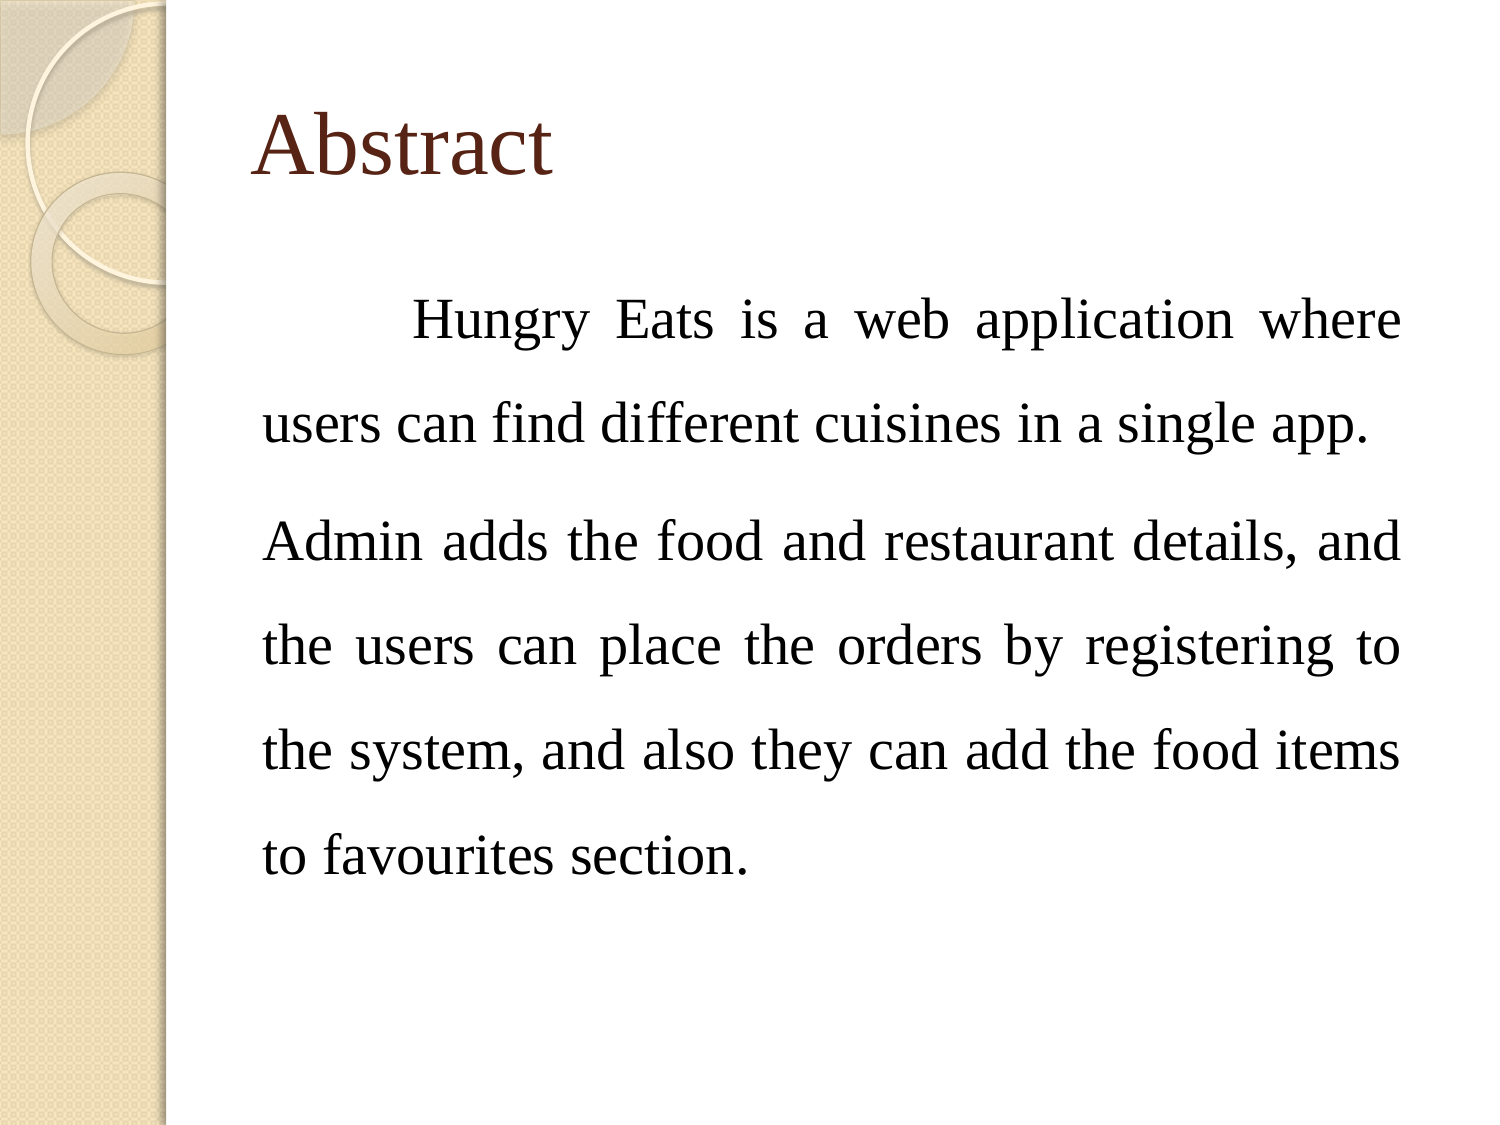

# Abstract
		Hungry Eats is a web application where users can find different cuisines in a single app.
	Admin adds the food and restaurant details, and the users can place the orders by registering to the system, and also they can add the food items to favourites section.